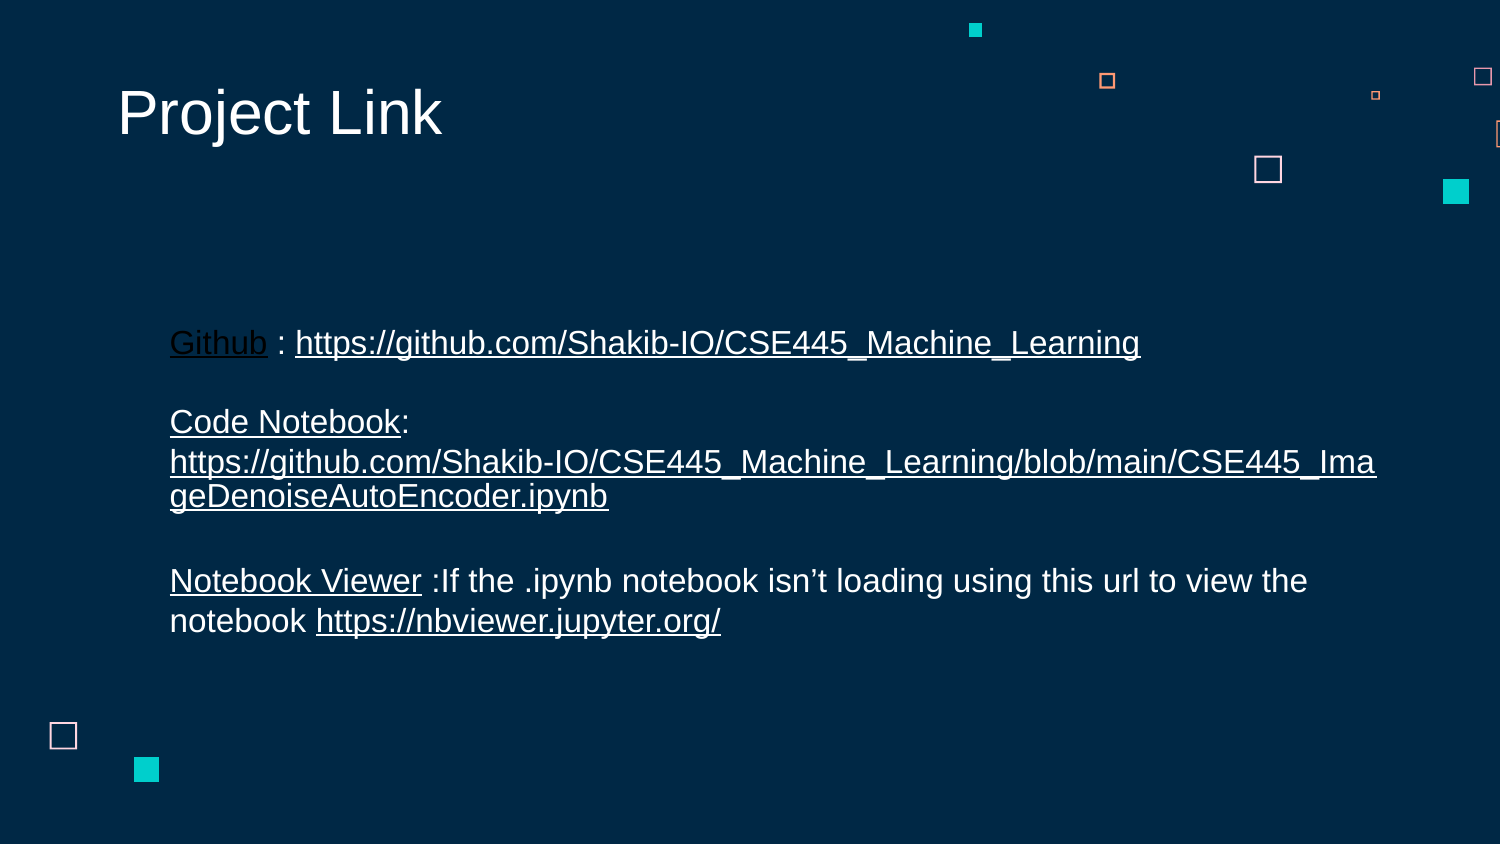

Project Link
Github : https://github.com/Shakib-IO/CSE445_Machine_Learning

Code Notebook: https://github.com/Shakib-IO/CSE445_Machine_Learning/blob/main/CSE445_ImageDenoiseAutoEncoder.ipynb

Notebook Viewer :If the .ipynb notebook isn’t loading using this url to view the notebook https://nbviewer.jupyter.org/